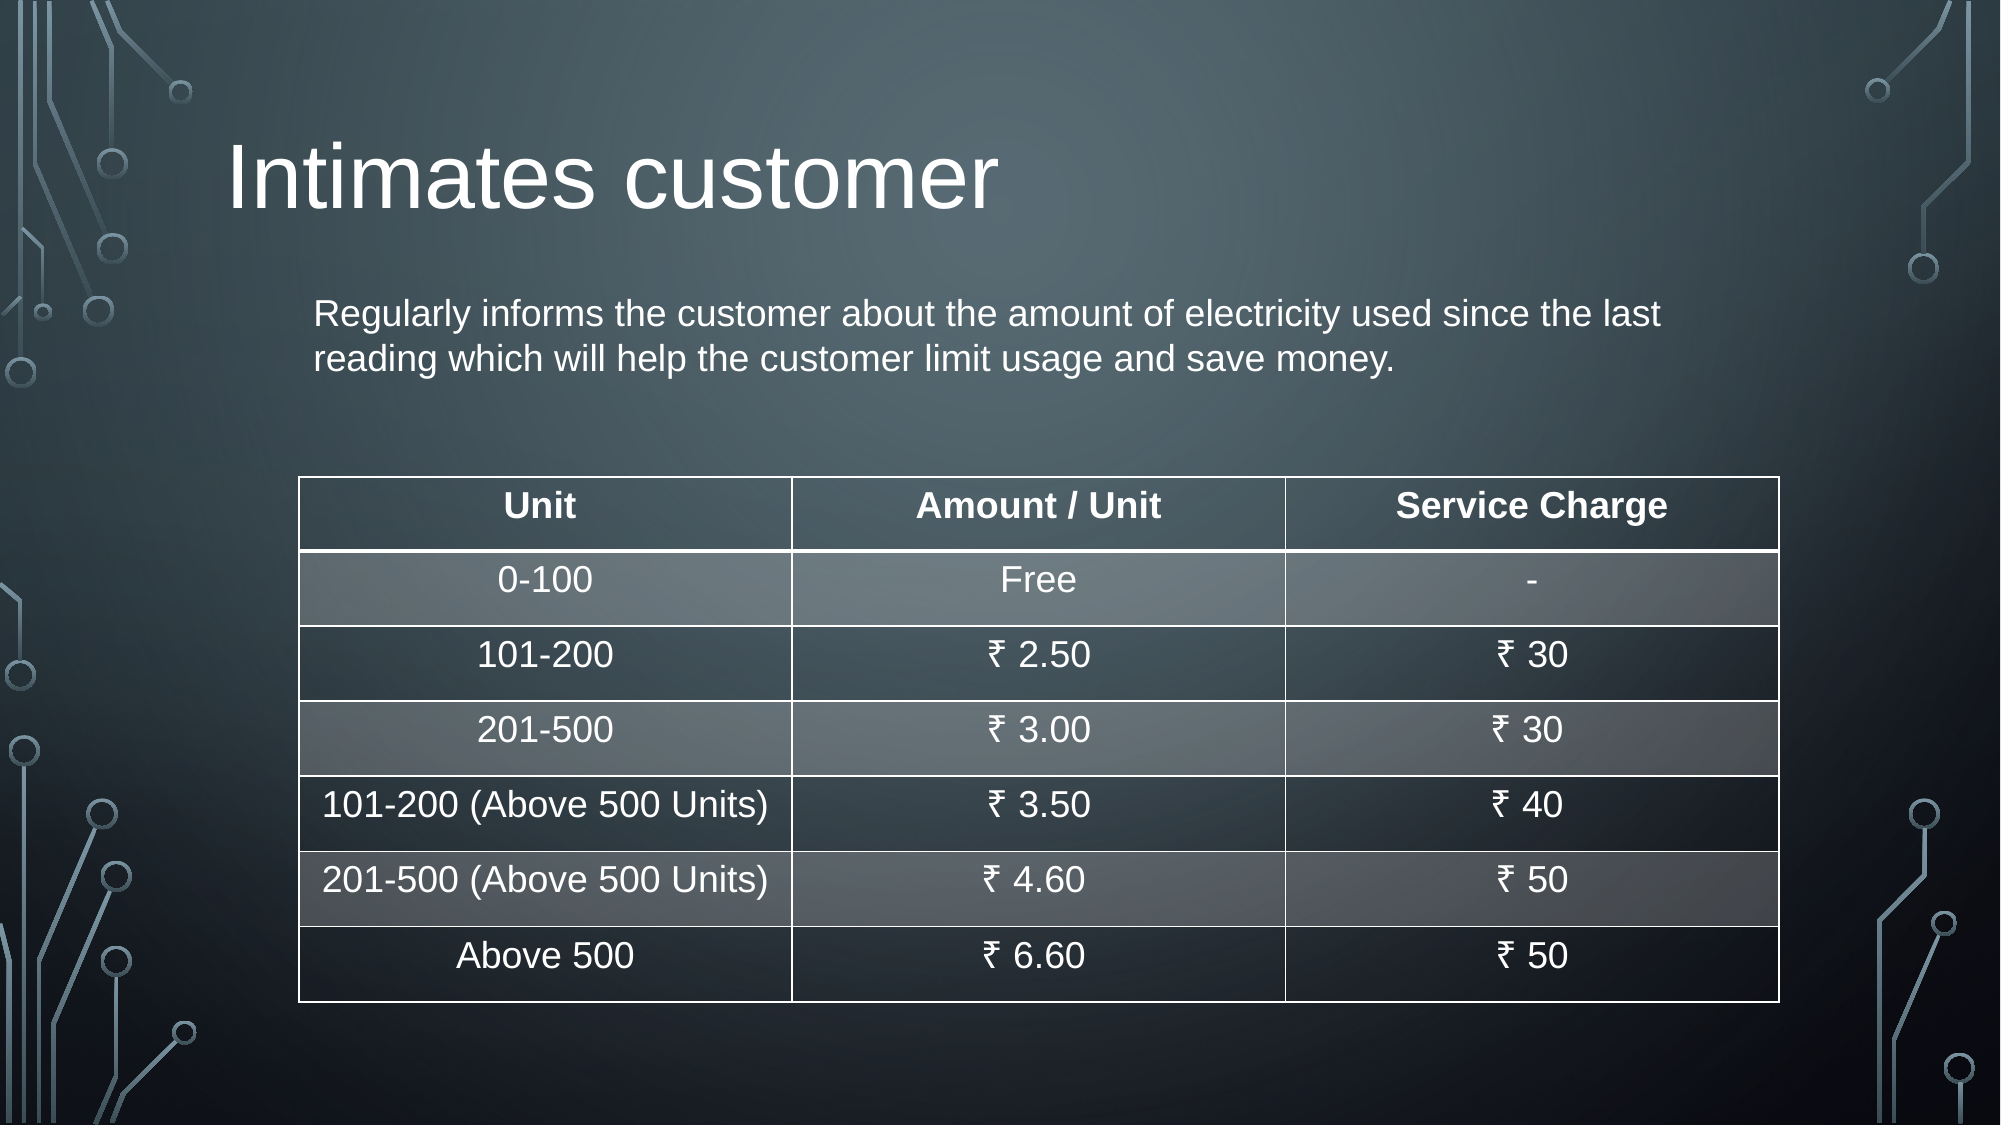

# Intimates customer
Regularly informs the customer about the amount of electricity used since the last reading which will help the customer limit usage and save money.
| Unit | Amount / Unit | Service Charge |
| --- | --- | --- |
| 0-100 | Free | - |
| 101-200 | ₹ 2.50 | ₹ 30 |
| 201-500 | ₹ 3.00 | ₹ 30 |
| 101-200 (Above 500 Units) | ₹ 3.50 | ₹ 40 |
| 201-500 (Above 500 Units) | ₹ 4.60 | ₹ 50 |
| Above 500 | ₹ 6.60 | ₹ 50 |